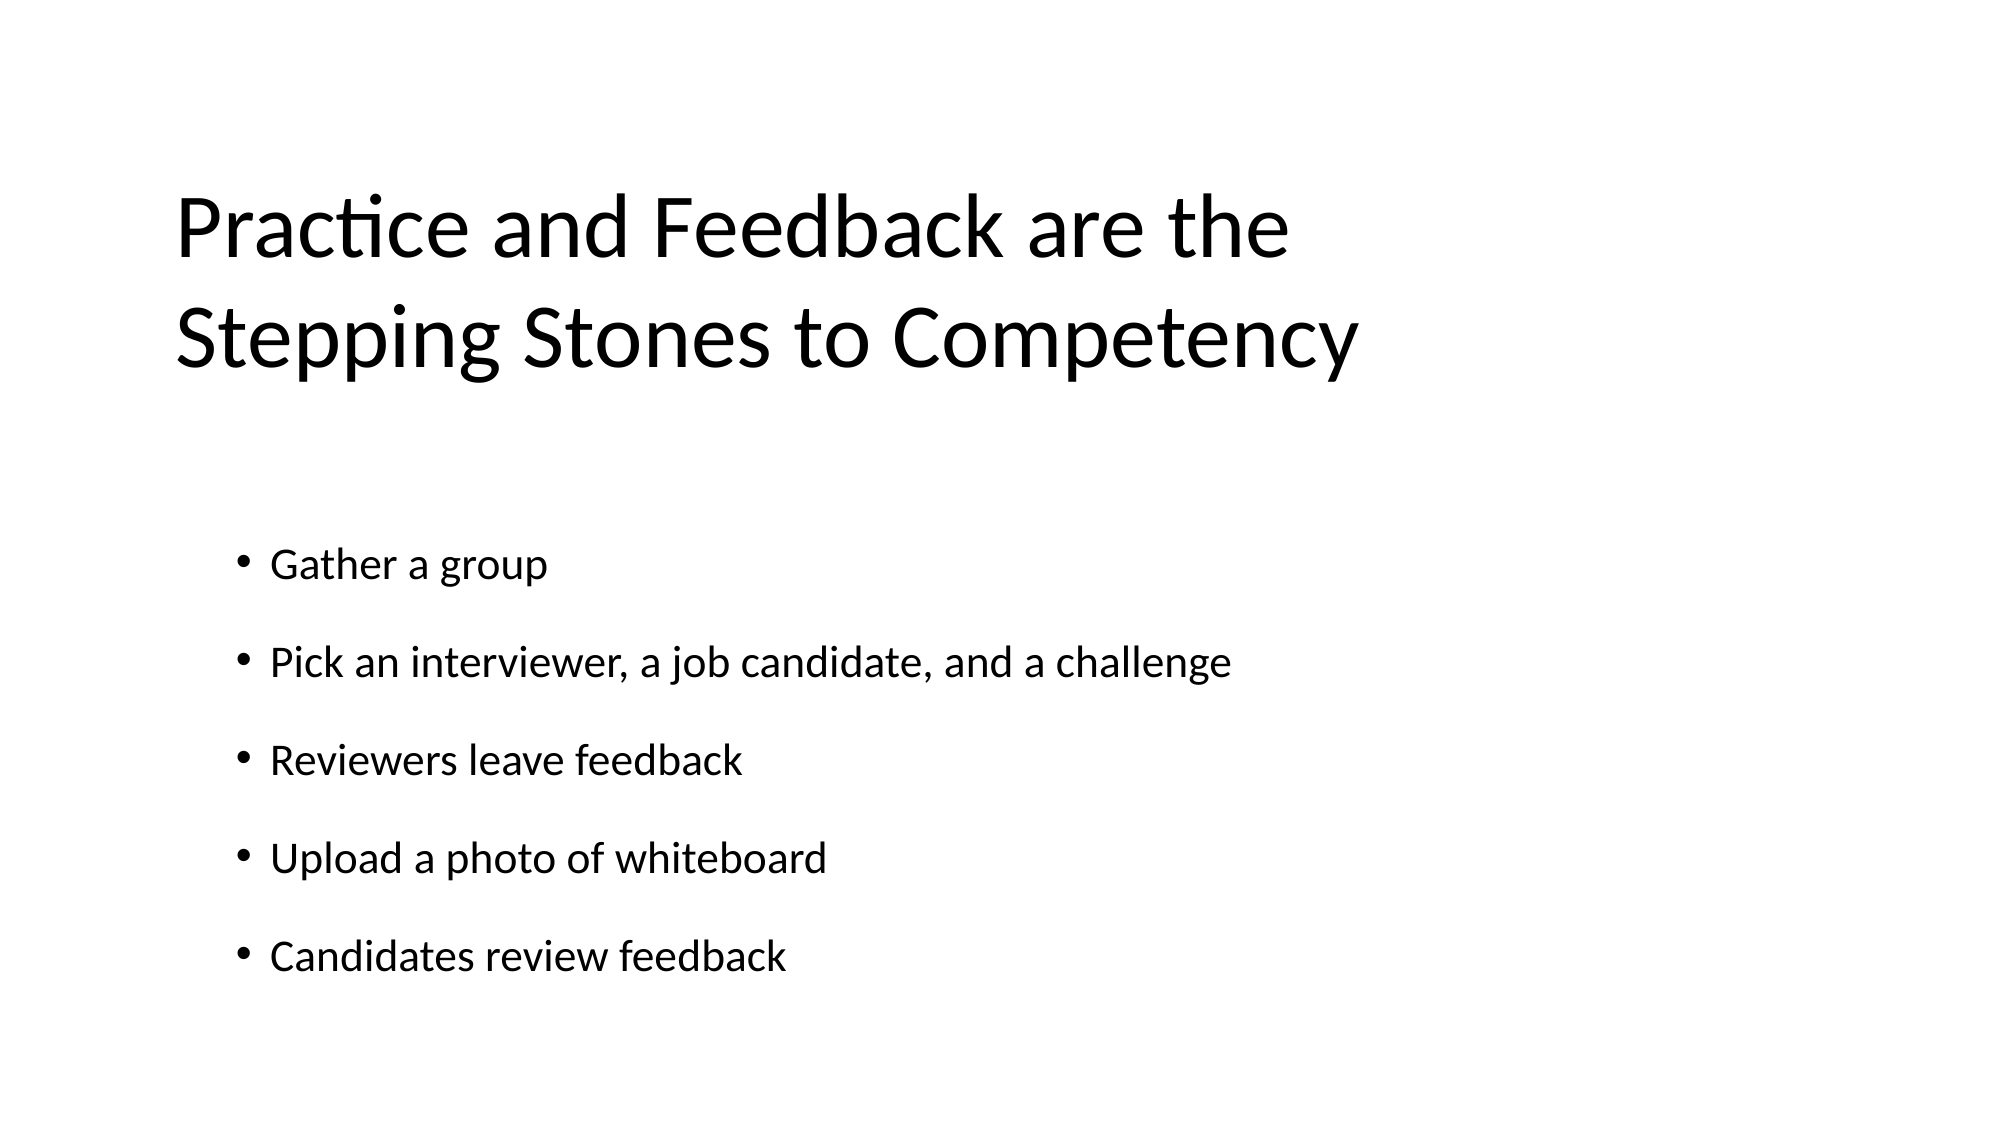

#
Practice and Feedback are the Stepping Stones to Competency

Gather a group
Pick an interviewer, a job candidate, and a challenge
Reviewers leave feedback
Upload a photo of whiteboard
Candidates review feedback